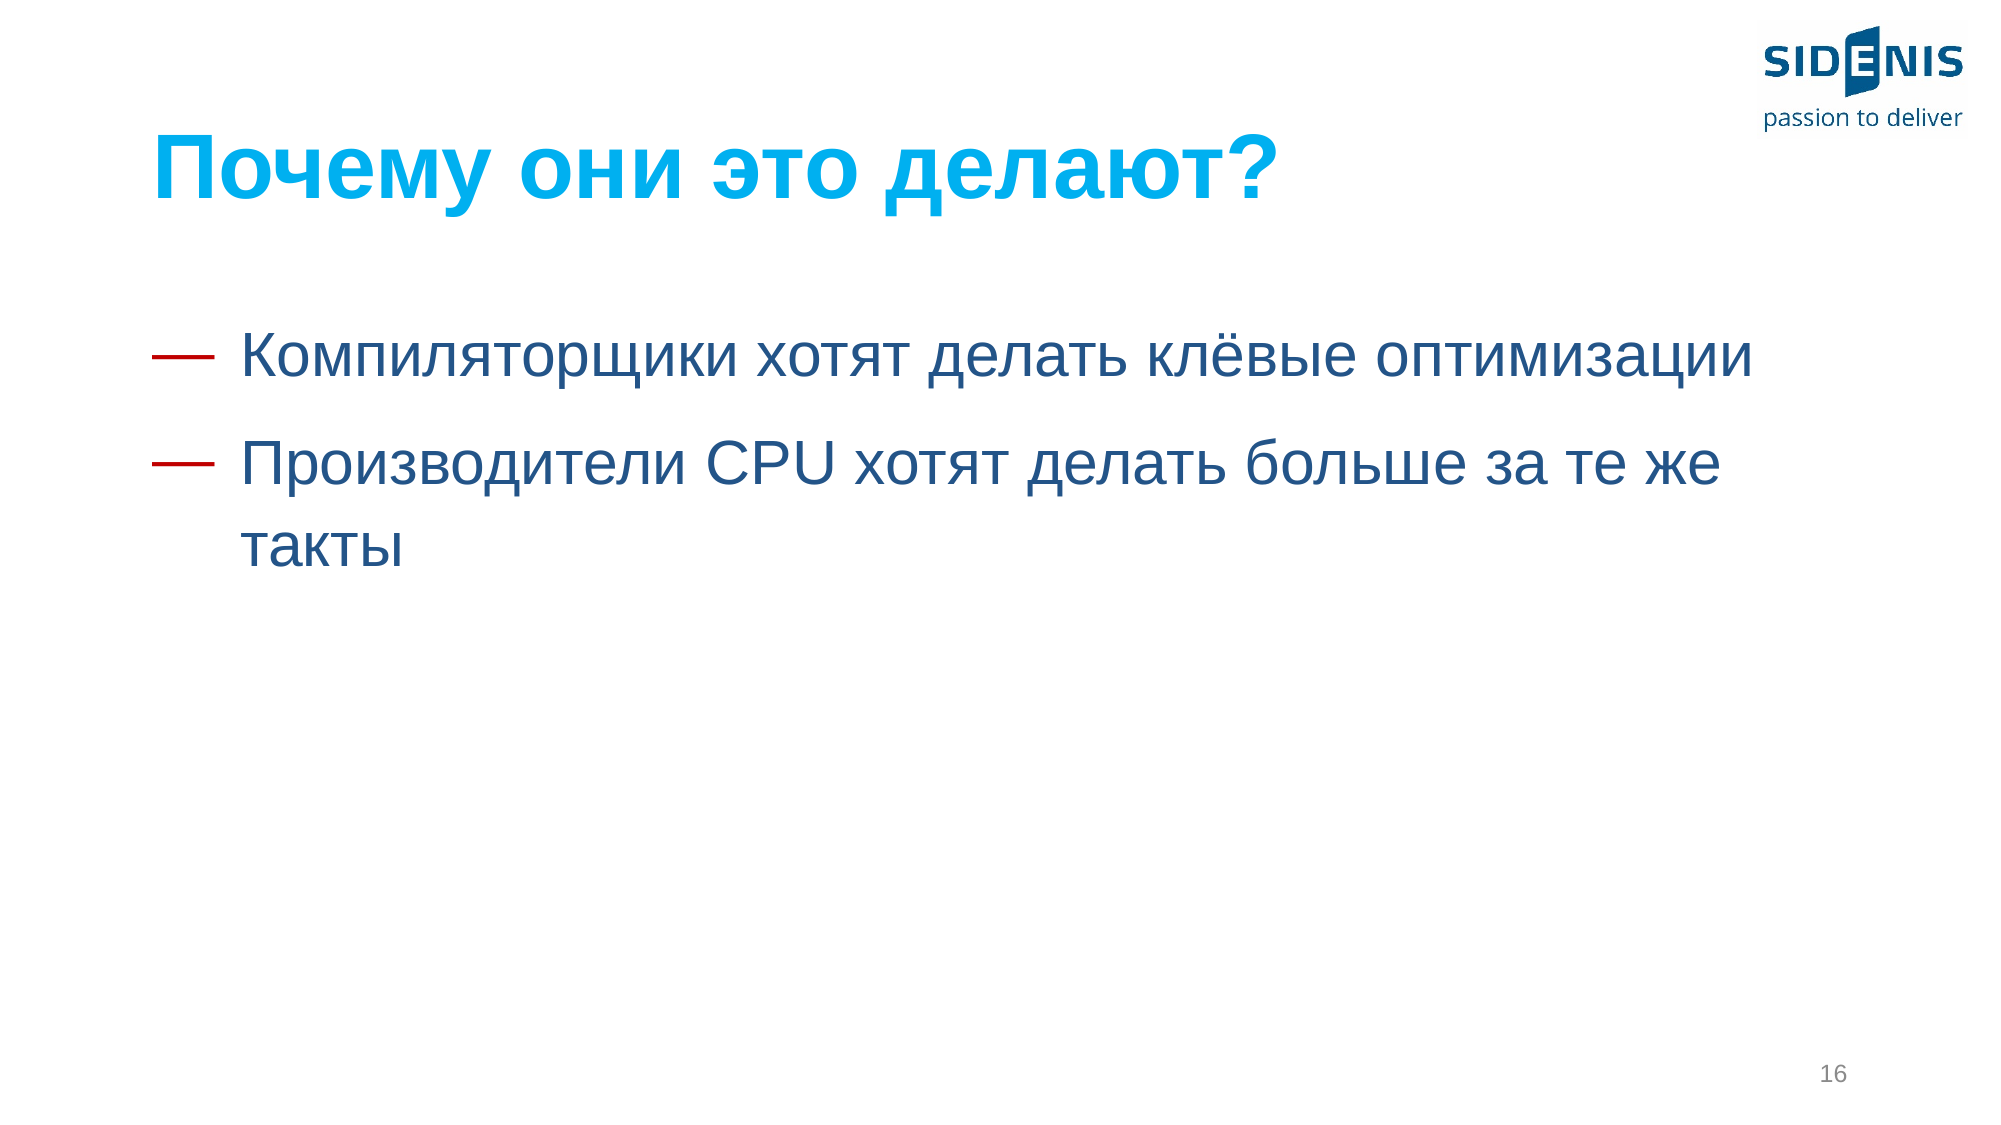

# Почему они это делают?
Компиляторщики хотят делать клёвые оптимизации
Производители CPU хотят делать больше за те же такты
16